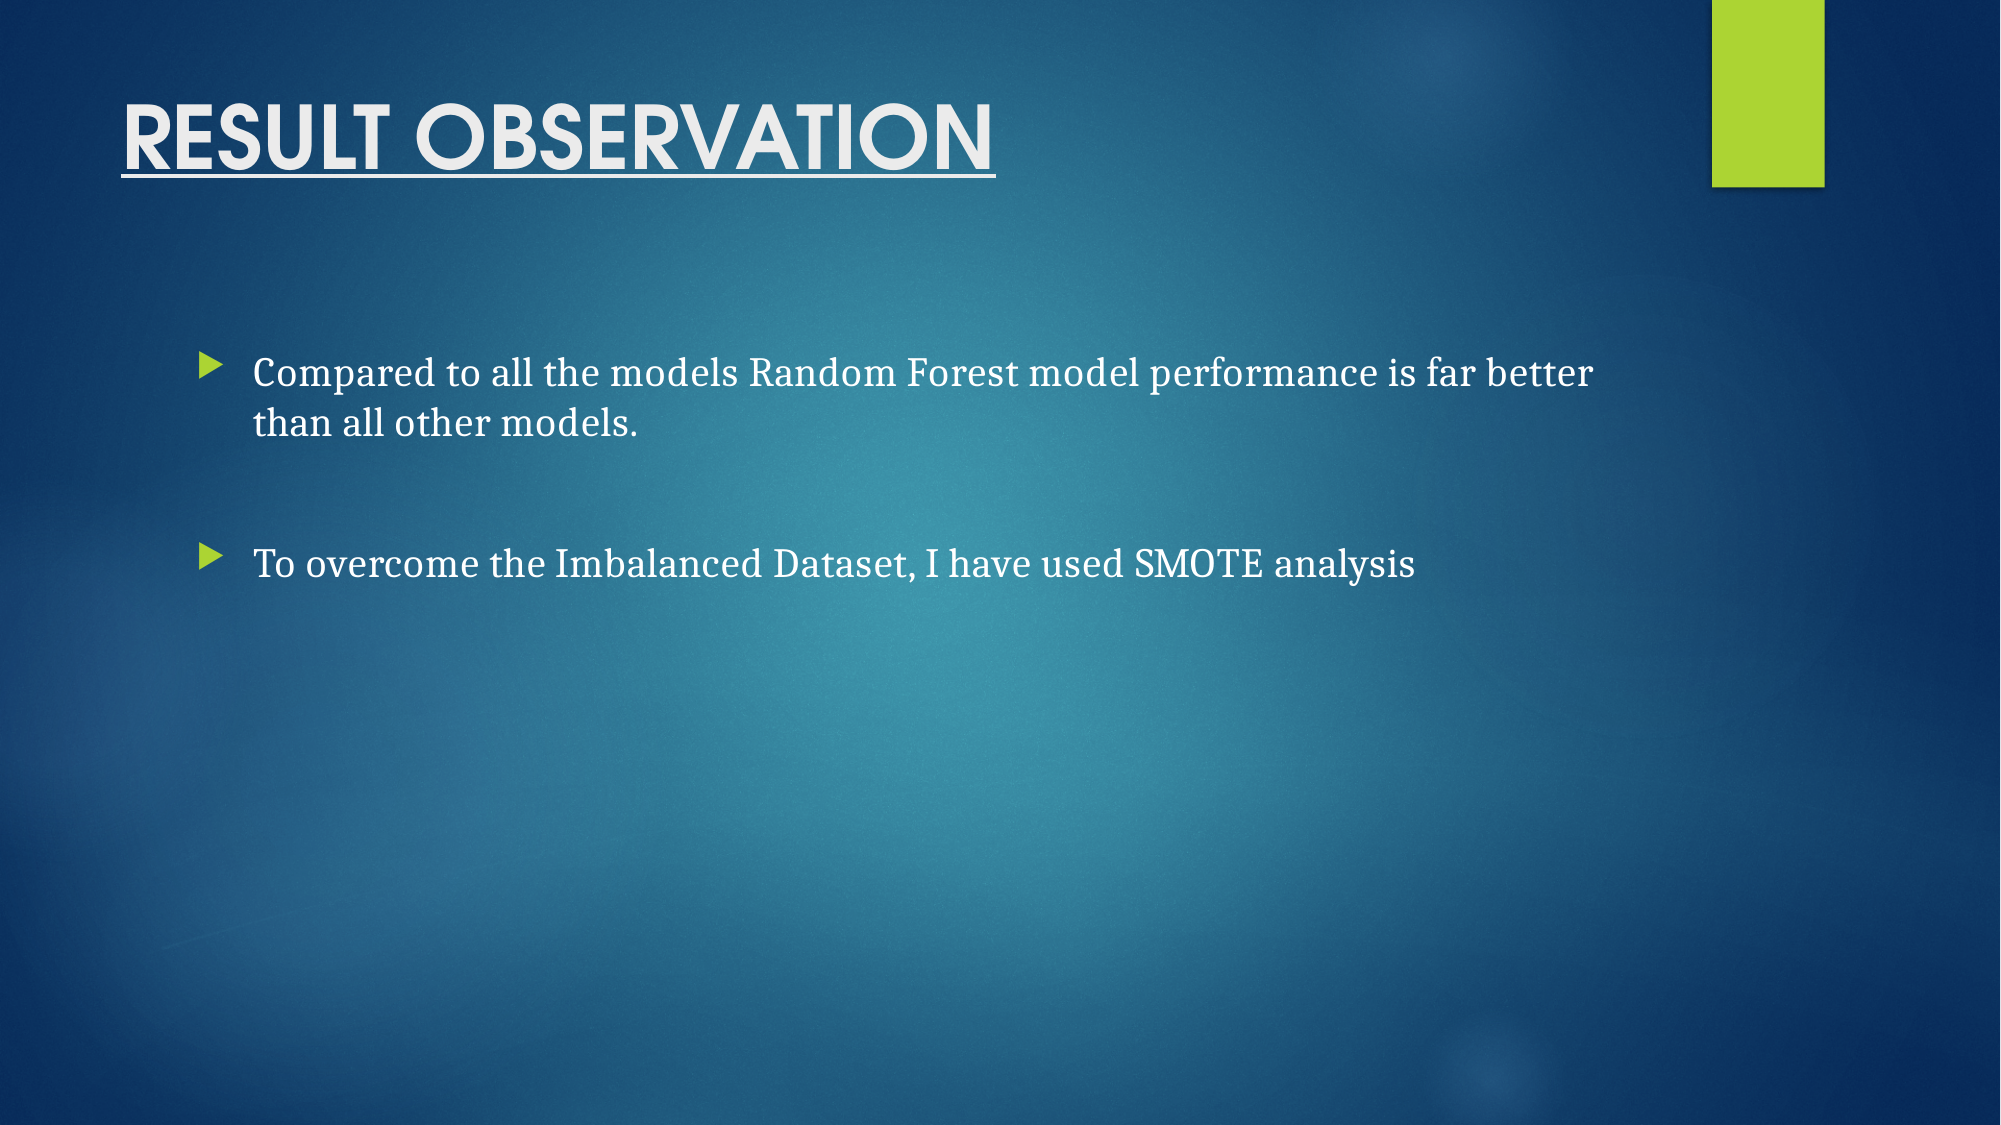

# RESULT OBSERVATION
Compared to all the models Random Forest model performance is far better than all other models.

To overcome the Imbalanced Dataset, I have used SMOTE analysis